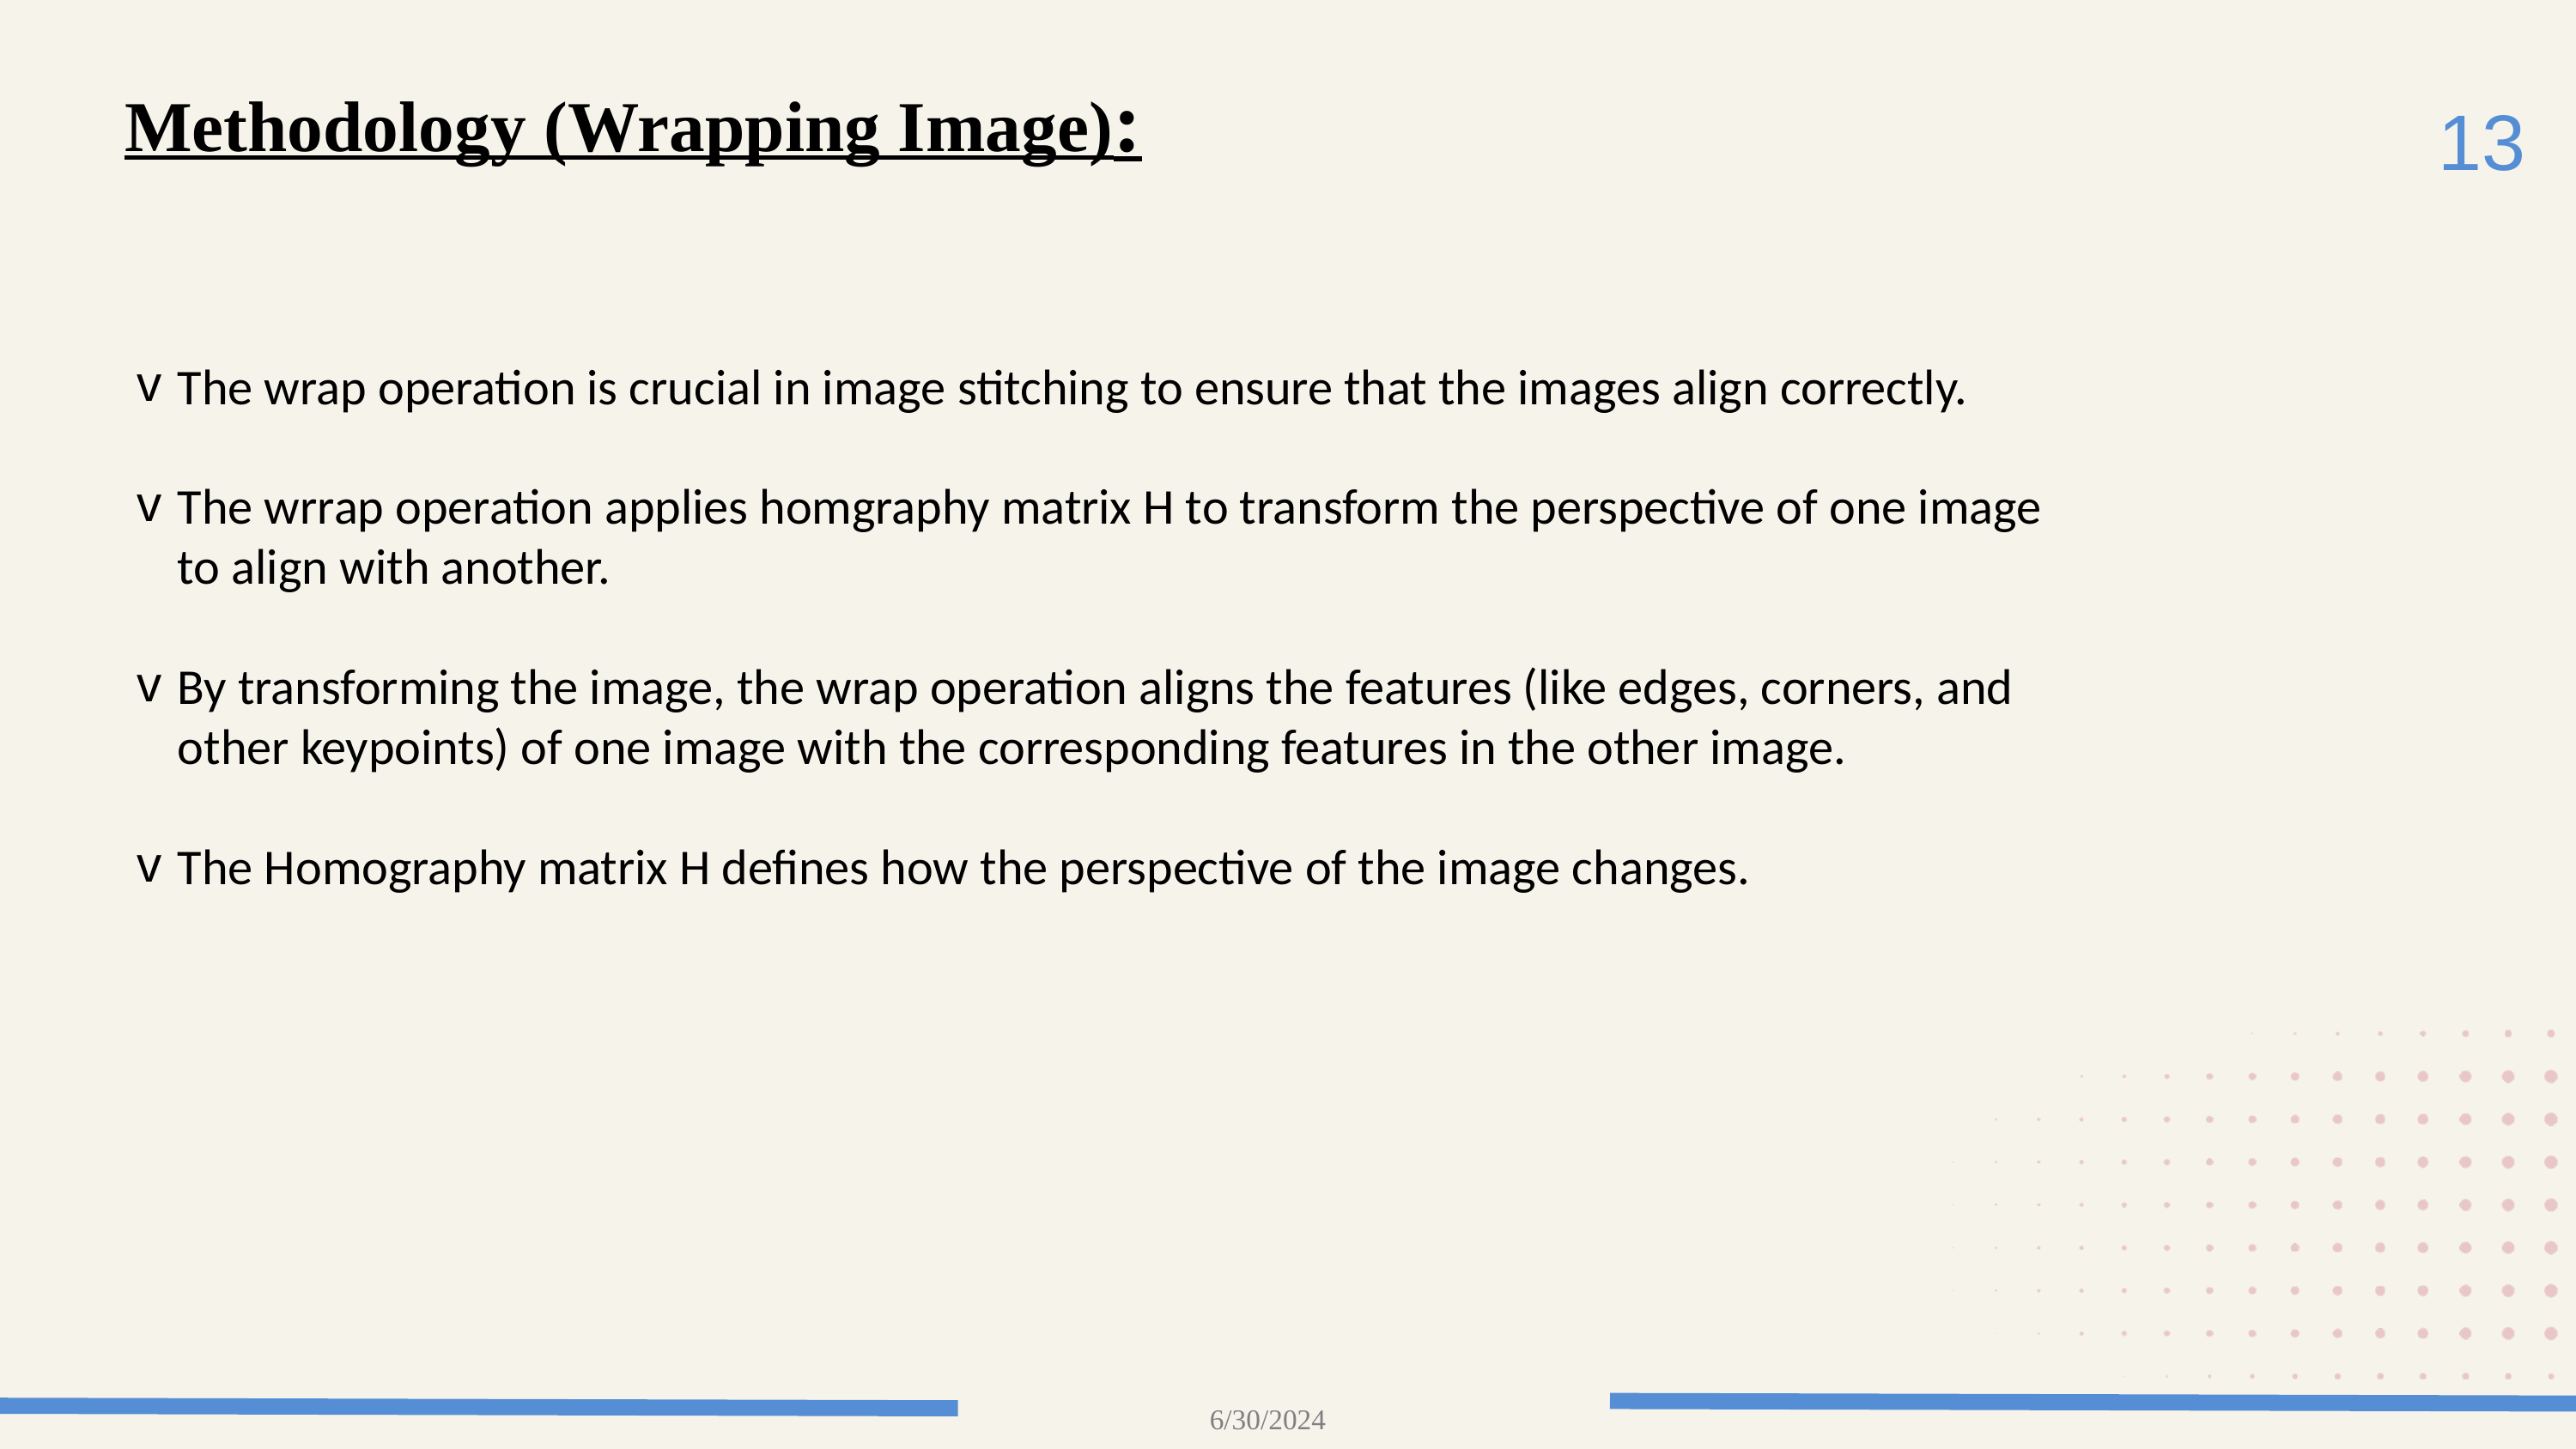

13
Methodology (Wrapping Image):

The wrap operation is crucial in image stitching to ensure that the images align correctly.

The wrrap operation applies homgraphy matrix H to transform the perspective of one image to align with another.

By transforming the image, the wrap operation aligns the features (like edges, corners, and other keypoints) of one image with the corresponding features in the other image.

The Homography matrix H defines how the perspective of the image changes.

6/30/2024